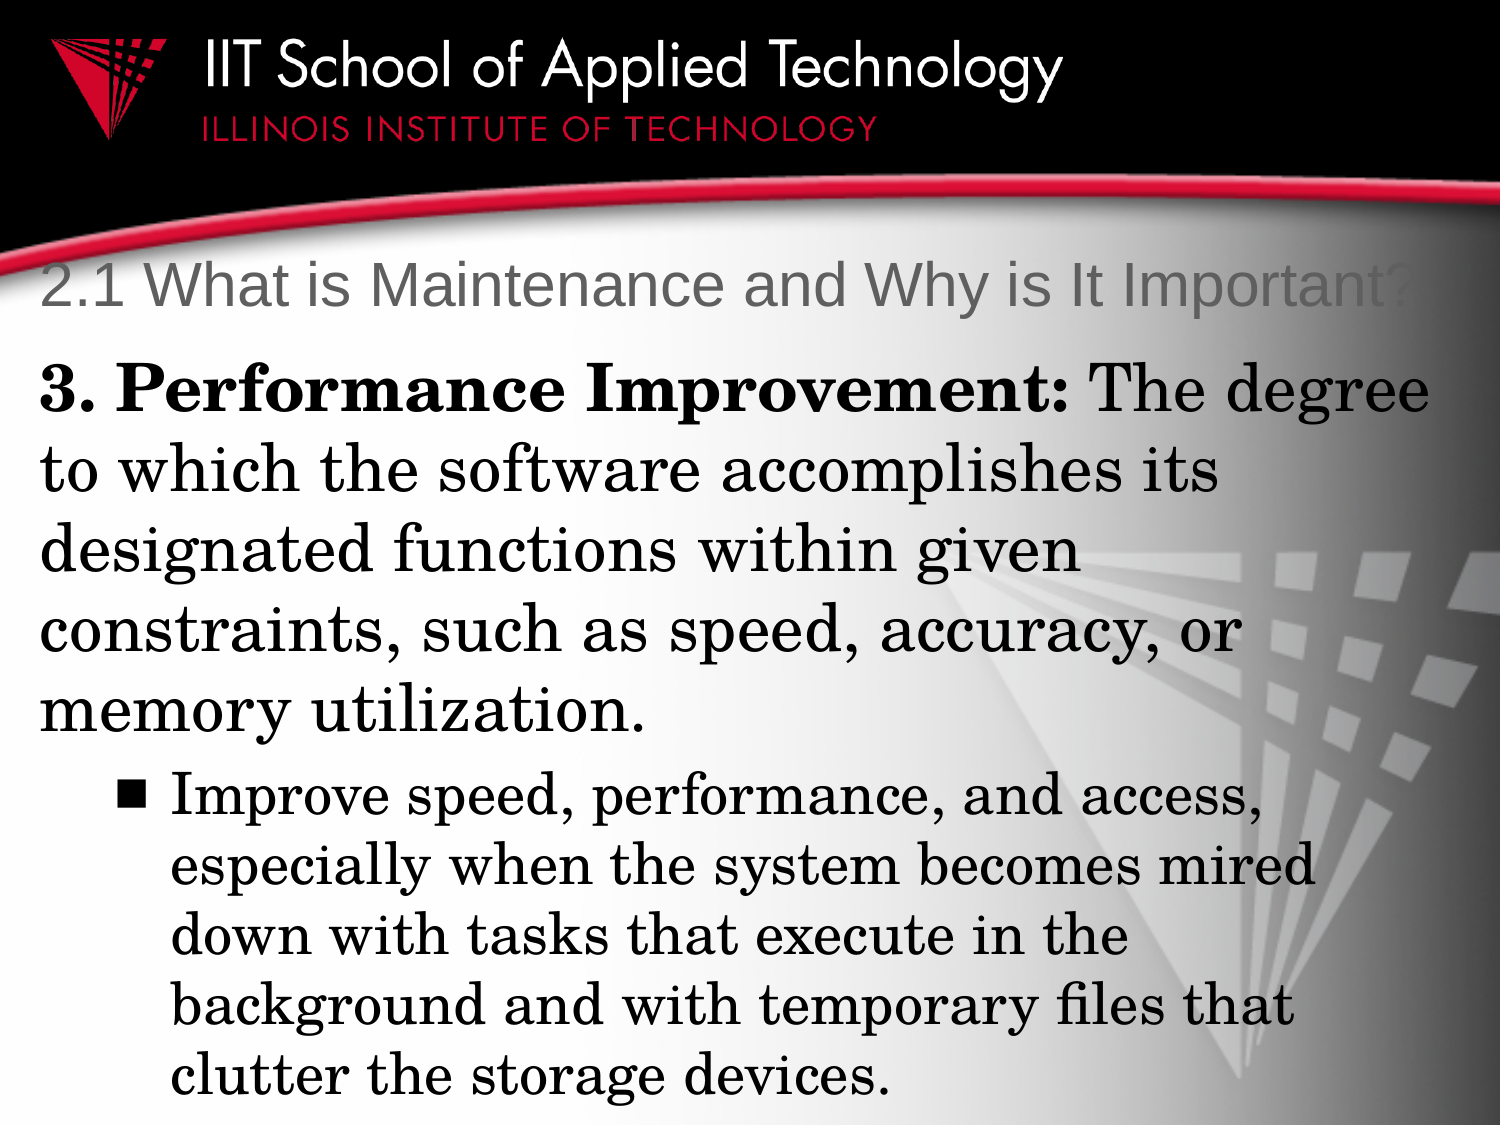

# 2.1 What is Maintenance and Why is It Important?
3. Performance Improvement: The degree to which the software accomplishes its designated functions within given constraints, such as speed, accuracy, or memory utilization.
Improve speed, performance, and access, especially when the system becomes mired down with tasks that execute in the background and with temporary files that clutter the storage devices.